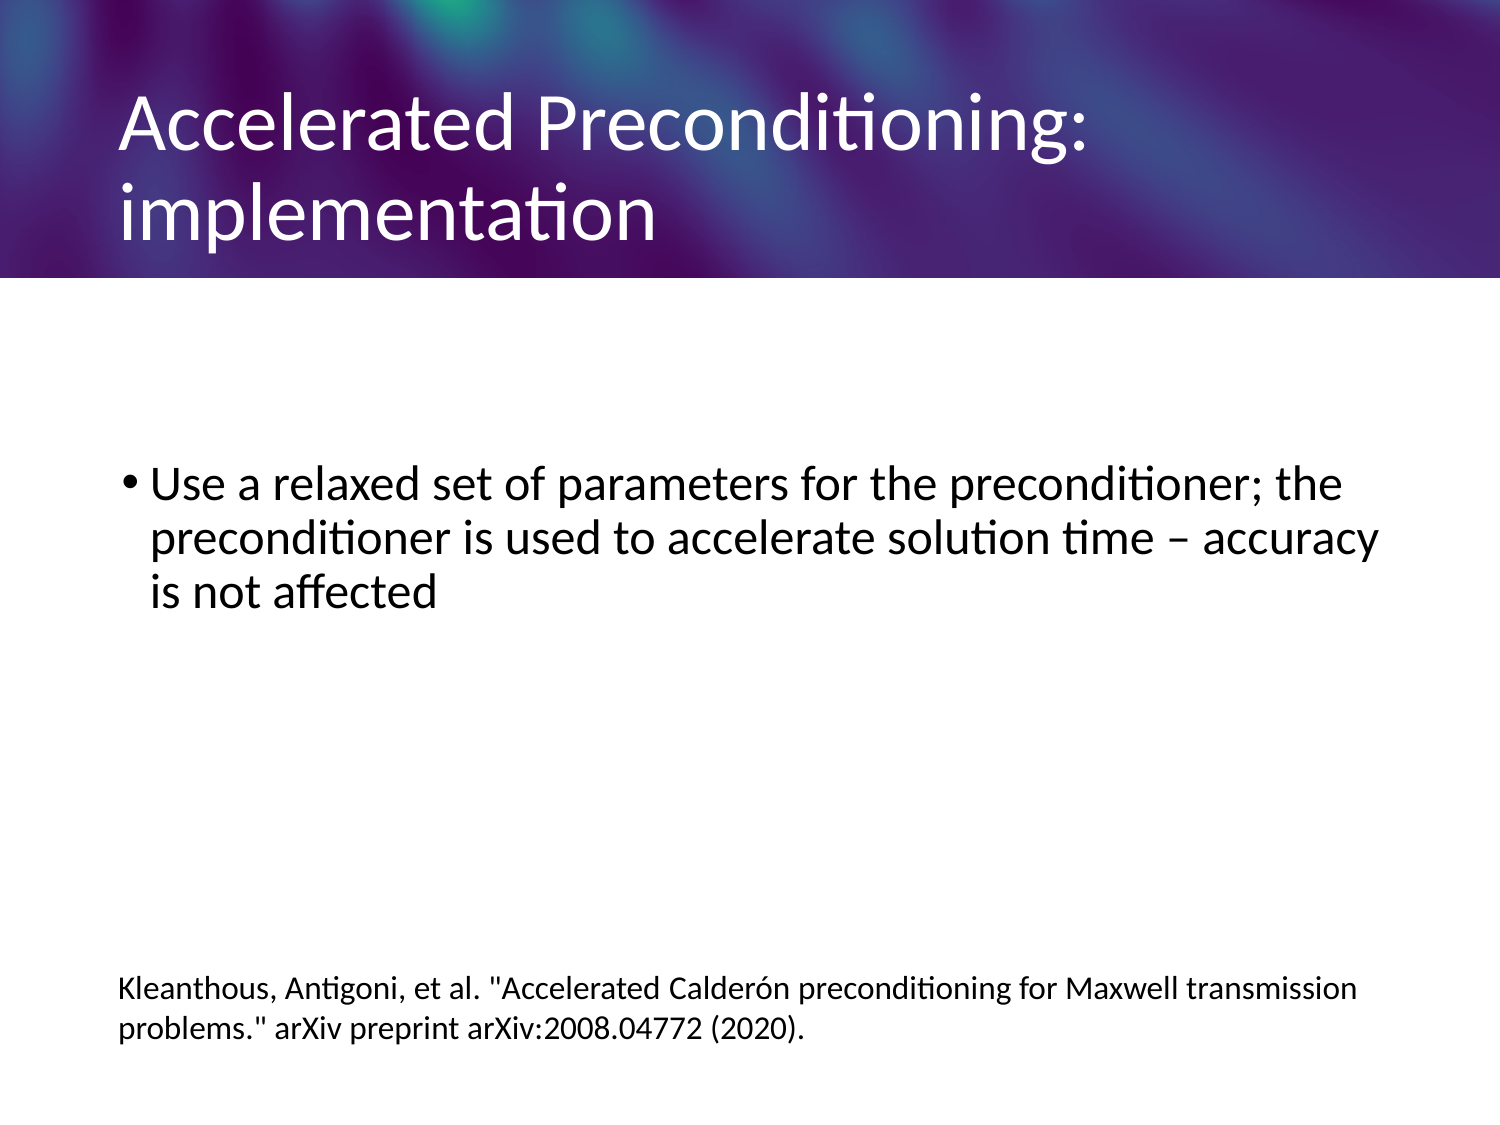

# Accelerated Preconditioning: implementation
Use a relaxed set of parameters for the preconditioner; the preconditioner is used to accelerate solution time – accuracy is not affected
Kleanthous, Antigoni, et al. "Accelerated Calderón preconditioning for Maxwell transmission problems." arXiv preprint arXiv:2008.04772 (2020).